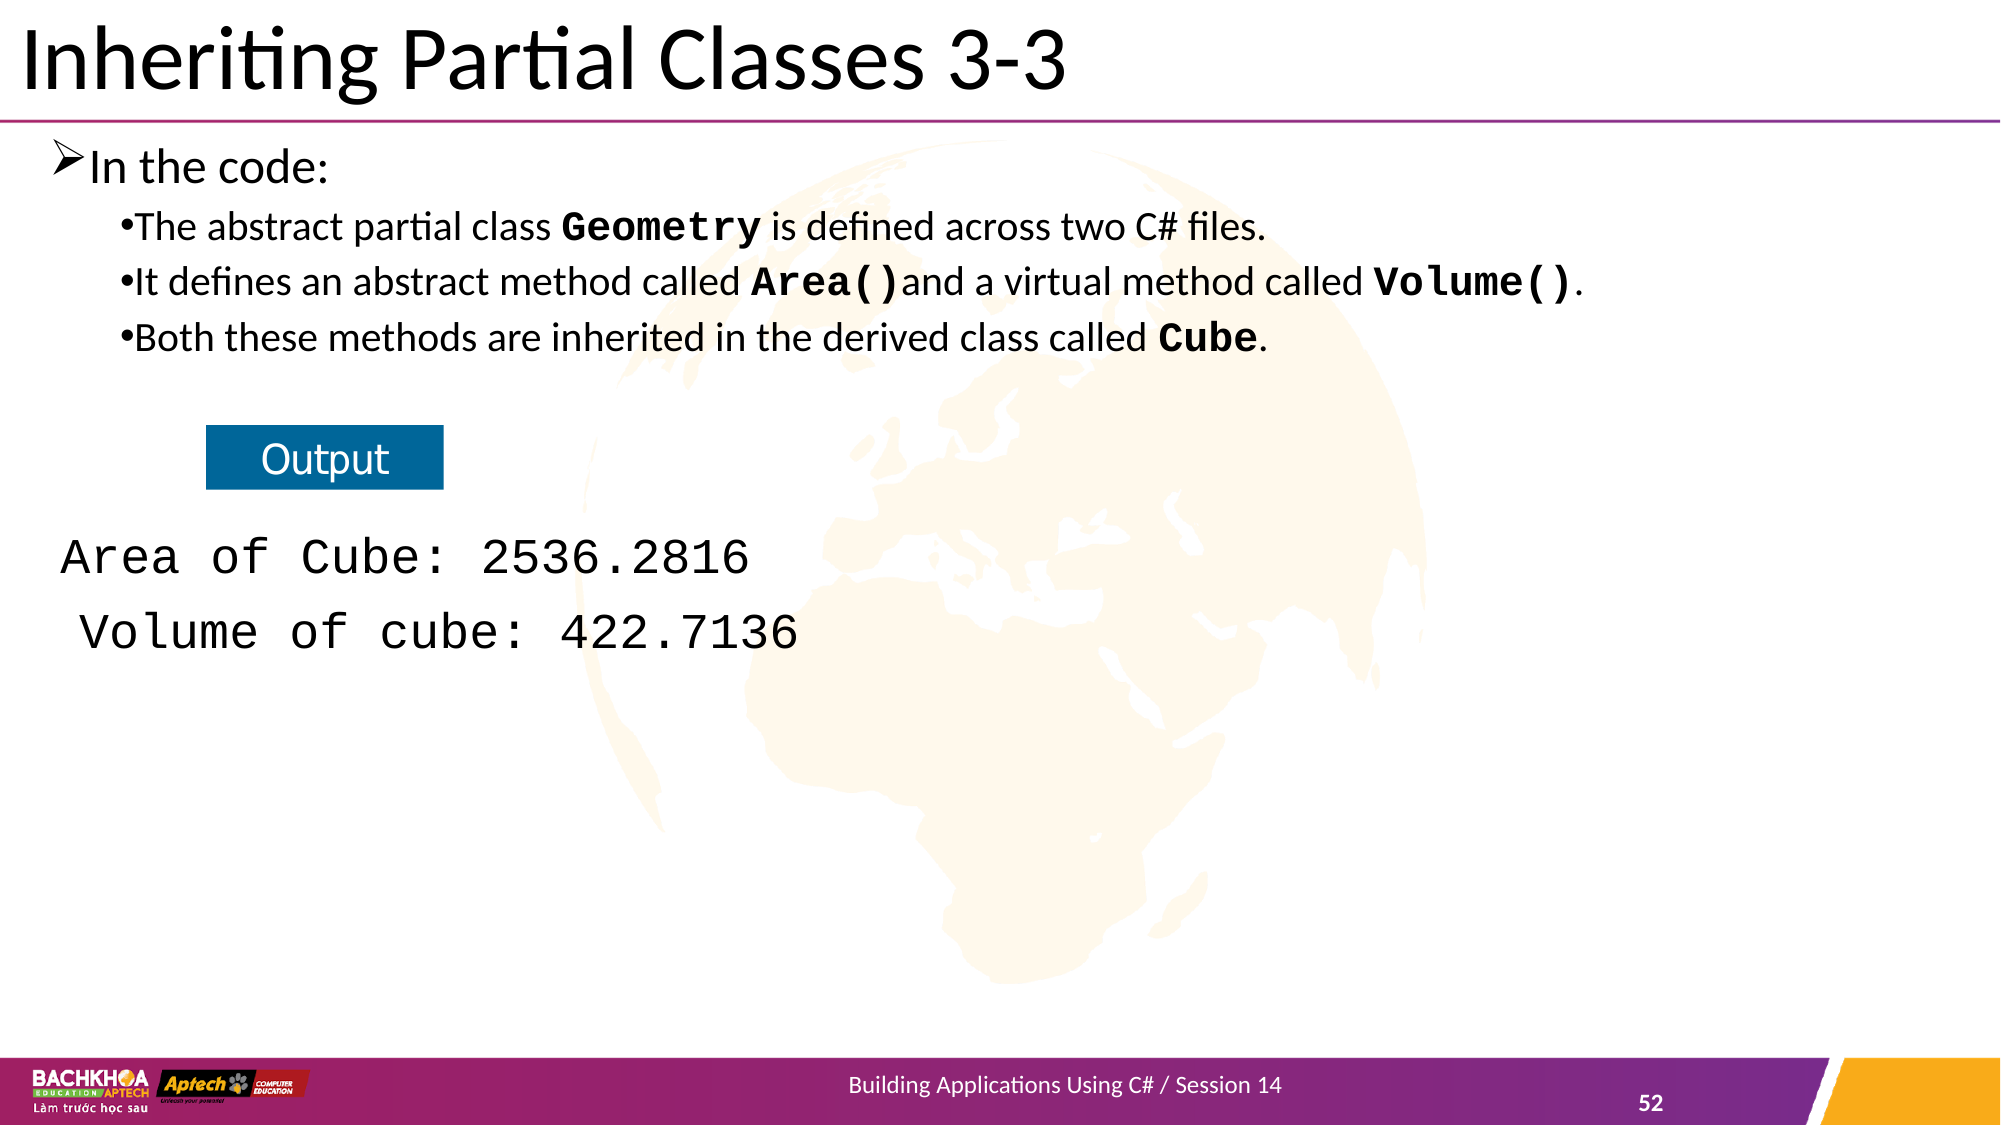

# Inheriting Partial Classes 3-3
In the code:
The abstract partial class Geometry is defined across two C# files.
It defines an abstract method called Area()and a virtual method called Volume().
Both these methods are inherited in the derived class called Cube.

 Area of Cube: 2536.2816
 Volume of cube: 422.7136

Output
Building Applications Using C# / Session 14
52